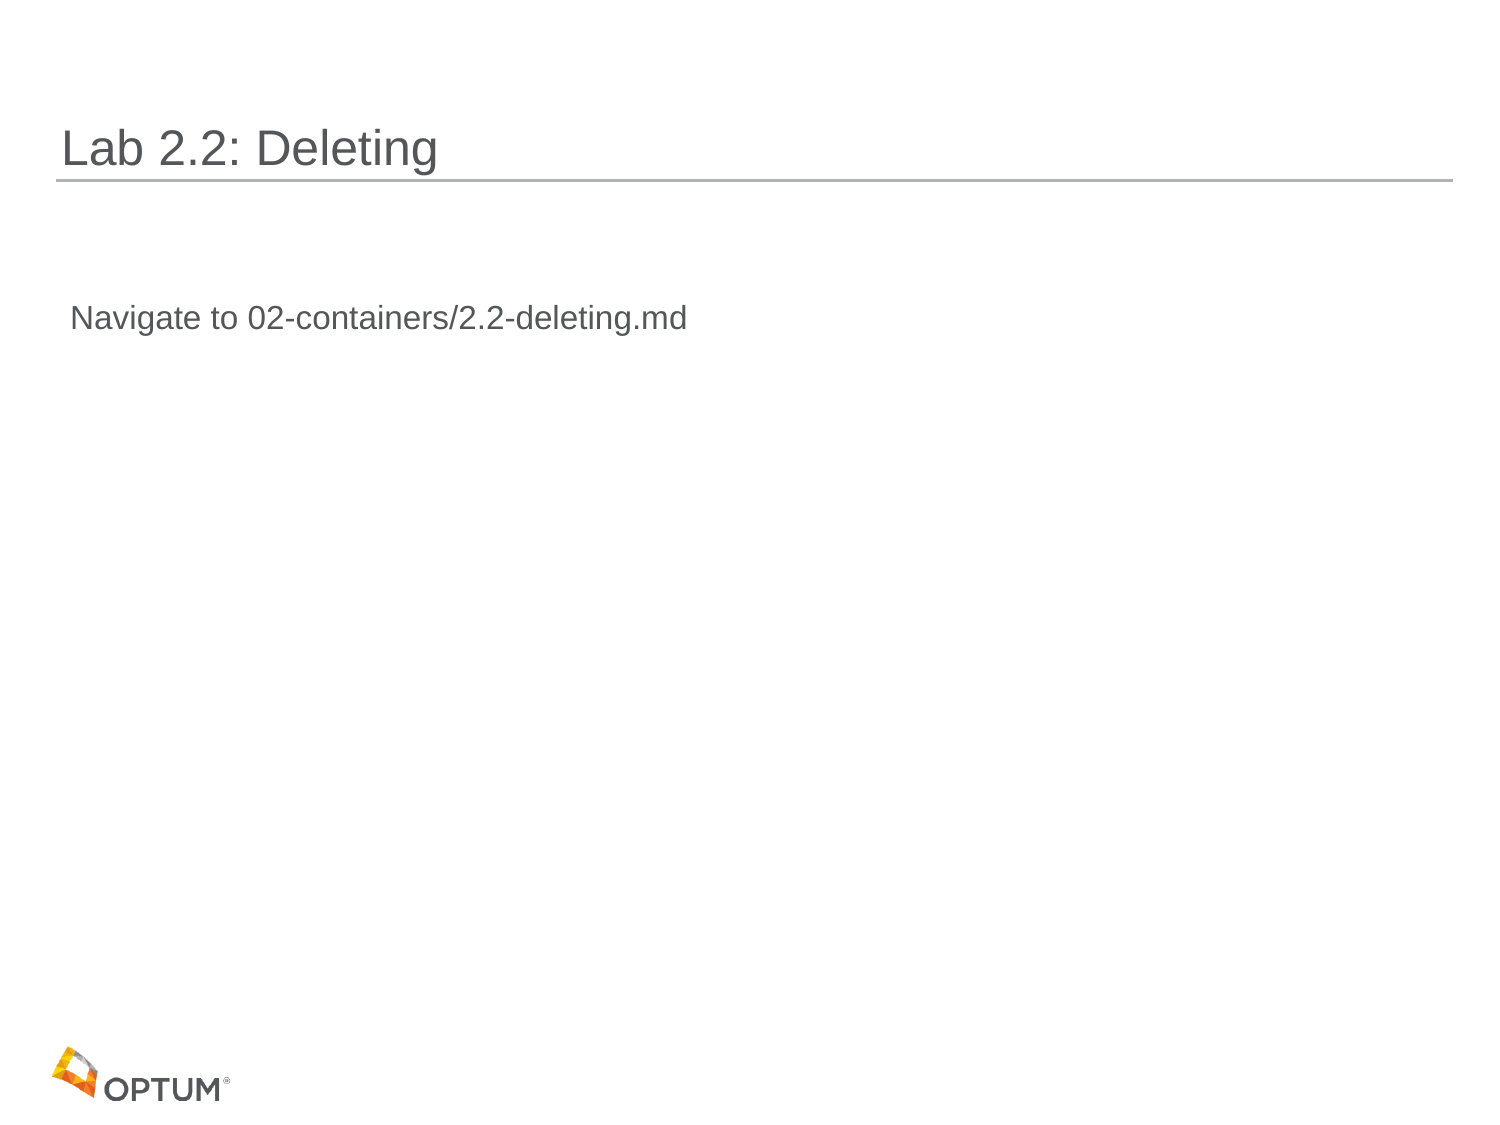

# Lab 2.2: Deleting
 Navigate to 02-containers/2.2-deleting.md